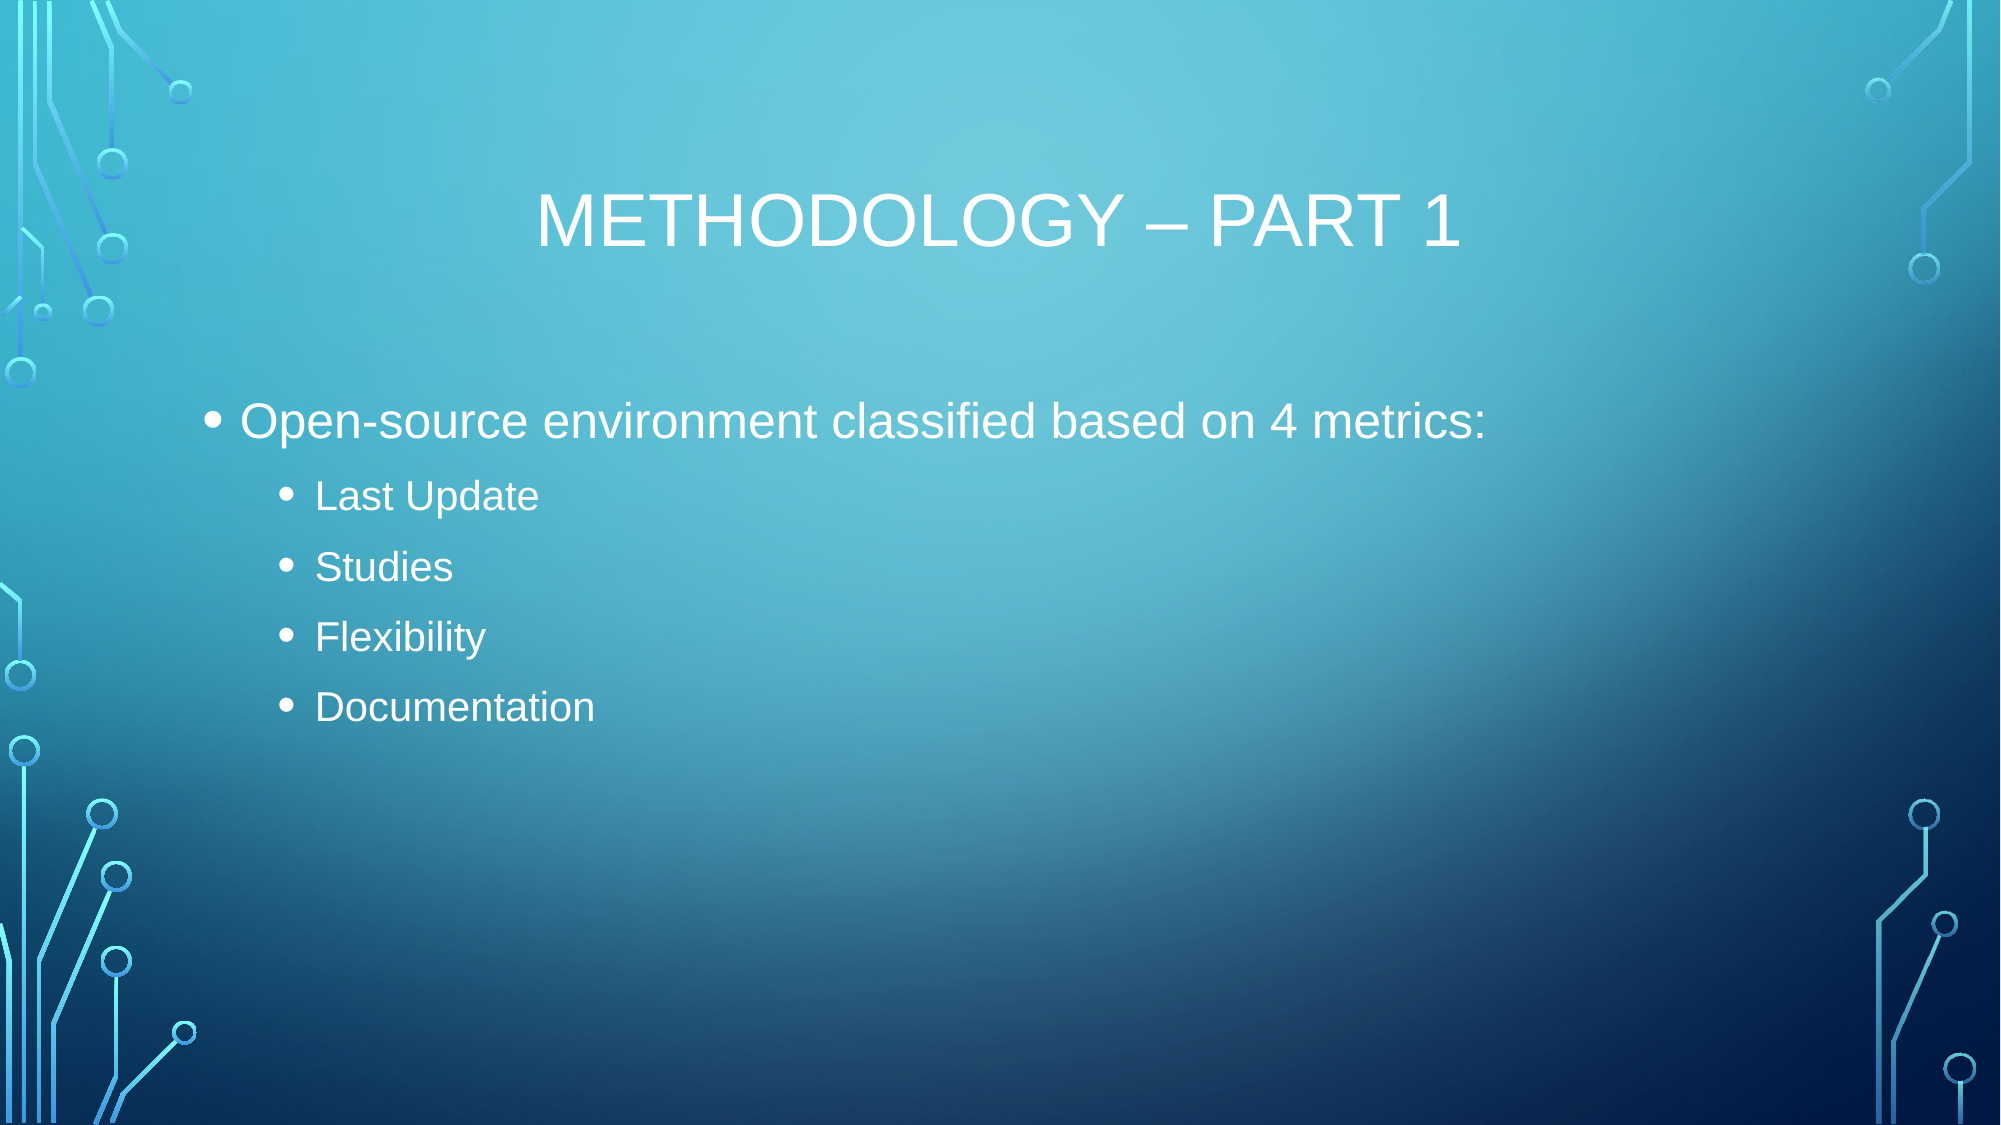

# Methodology – part 1
Open-source environment classified based on 4 metrics:
Last Update
Studies
Flexibility
Documentation